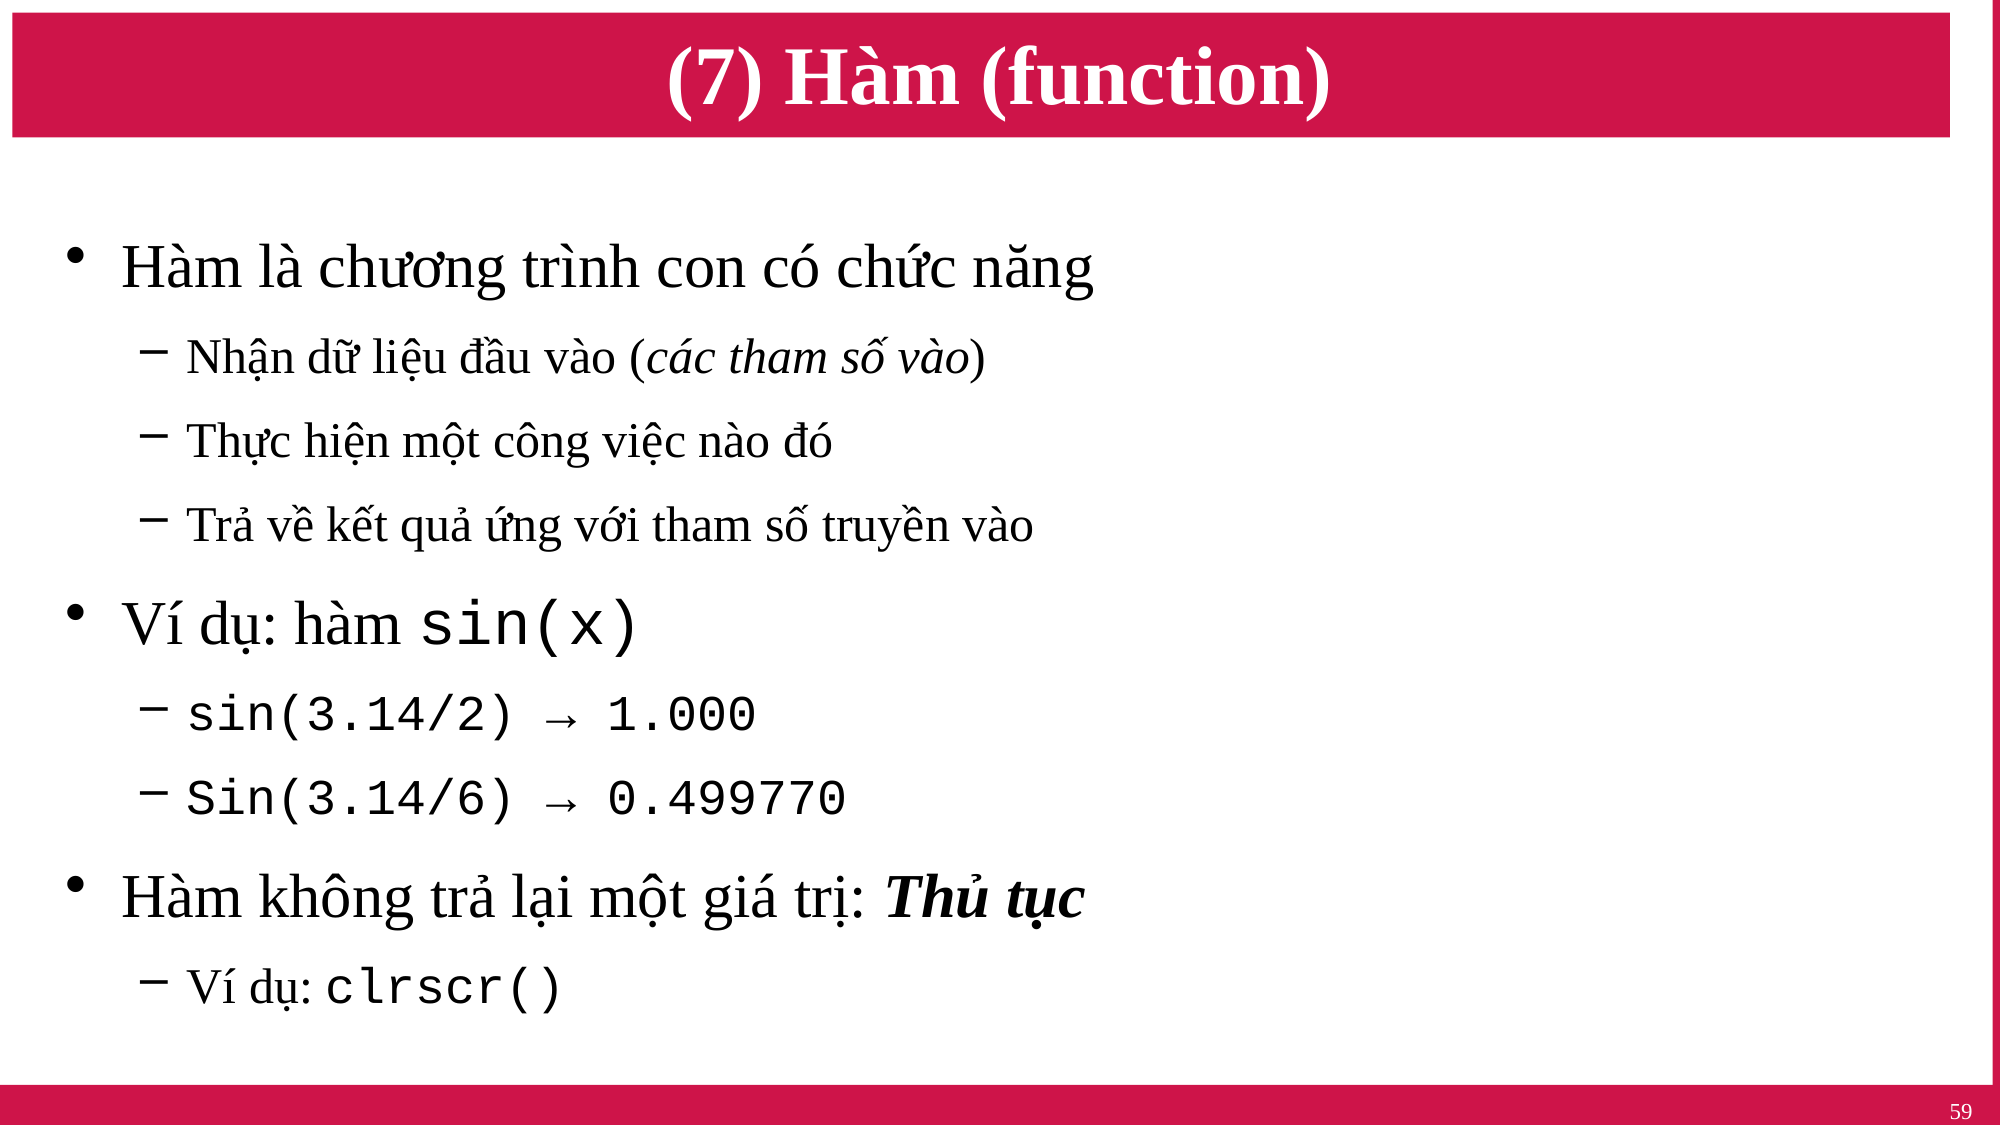

# (7) Hàm (function)
Hàm là chương trình con có chức năng
Nhận dữ liệu đầu vào (các tham số vào)
Thực hiện một công việc nào đó
Trả về kết quả ứng với tham số truyền vào
Ví dụ: hàm sin(x)
sin(3.14/2) → 1.000
Sin(3.14/6) → 0.499770
Hàm không trả lại một giá trị: Thủ tục
Ví dụ: clrscr()
59